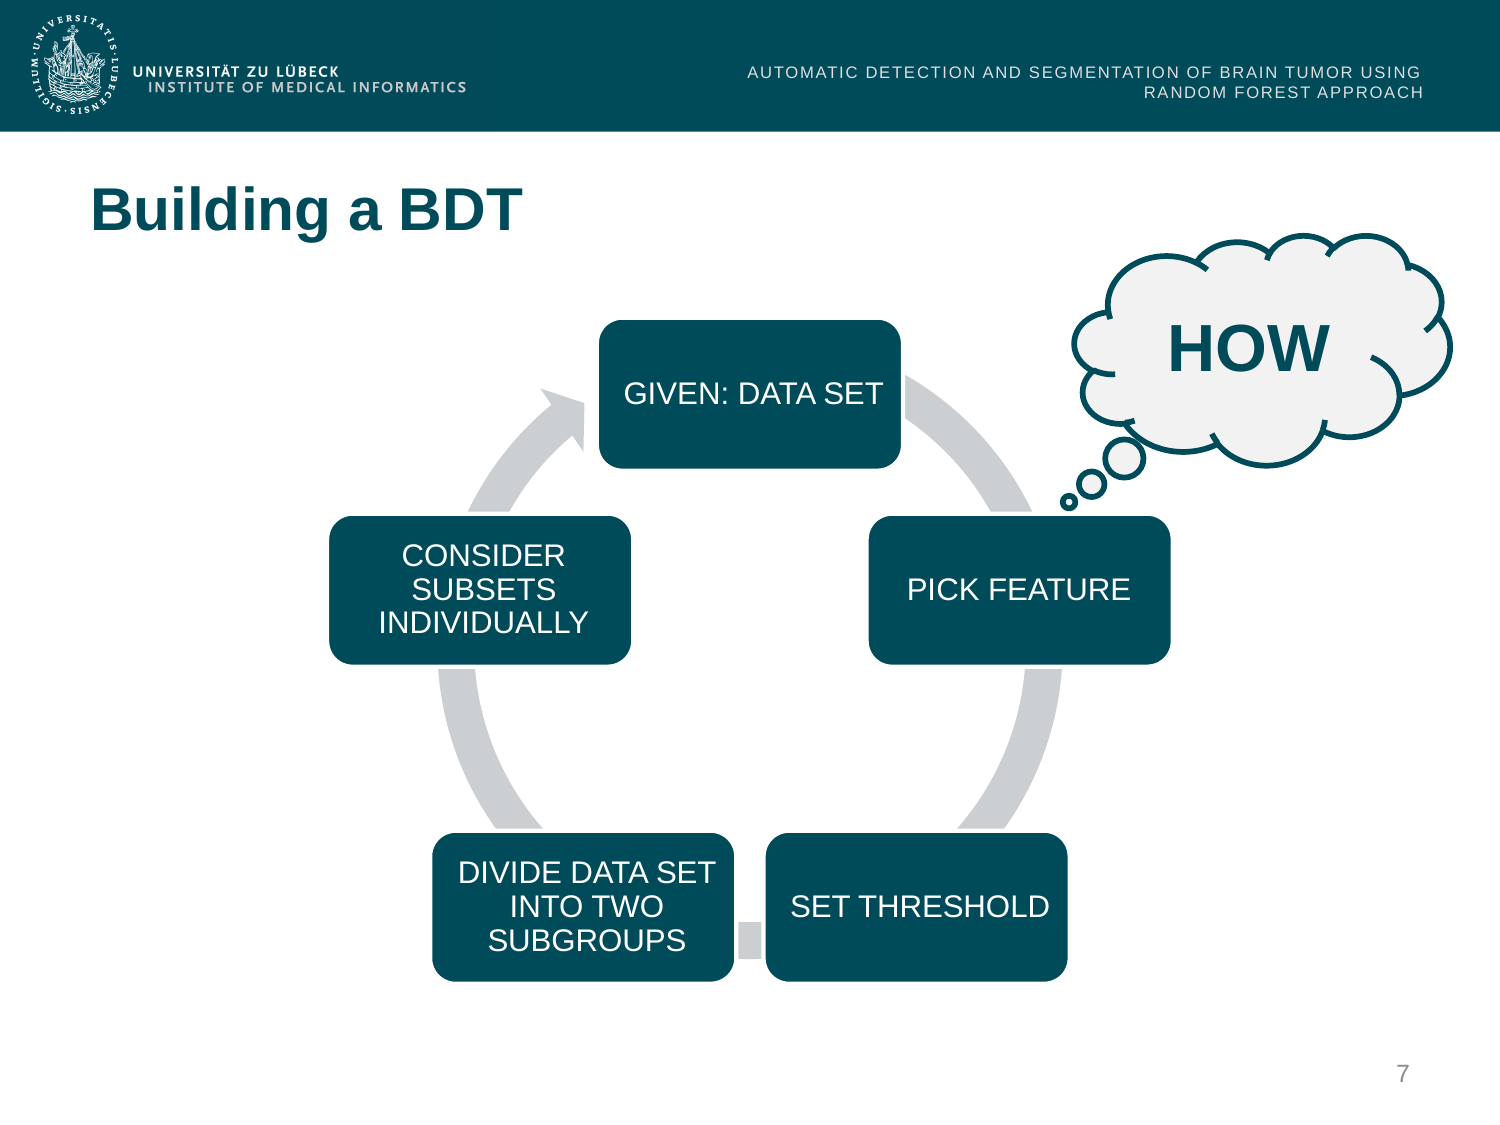

# Building a BDT
HOW
GIVEN: DATA SET
PICK FEATURE
SET THRESHOLD
DIVIDE DATA SET INTO TWO SUBGROUPS
CONSIDER SUBSETS INDIVIDUALLY